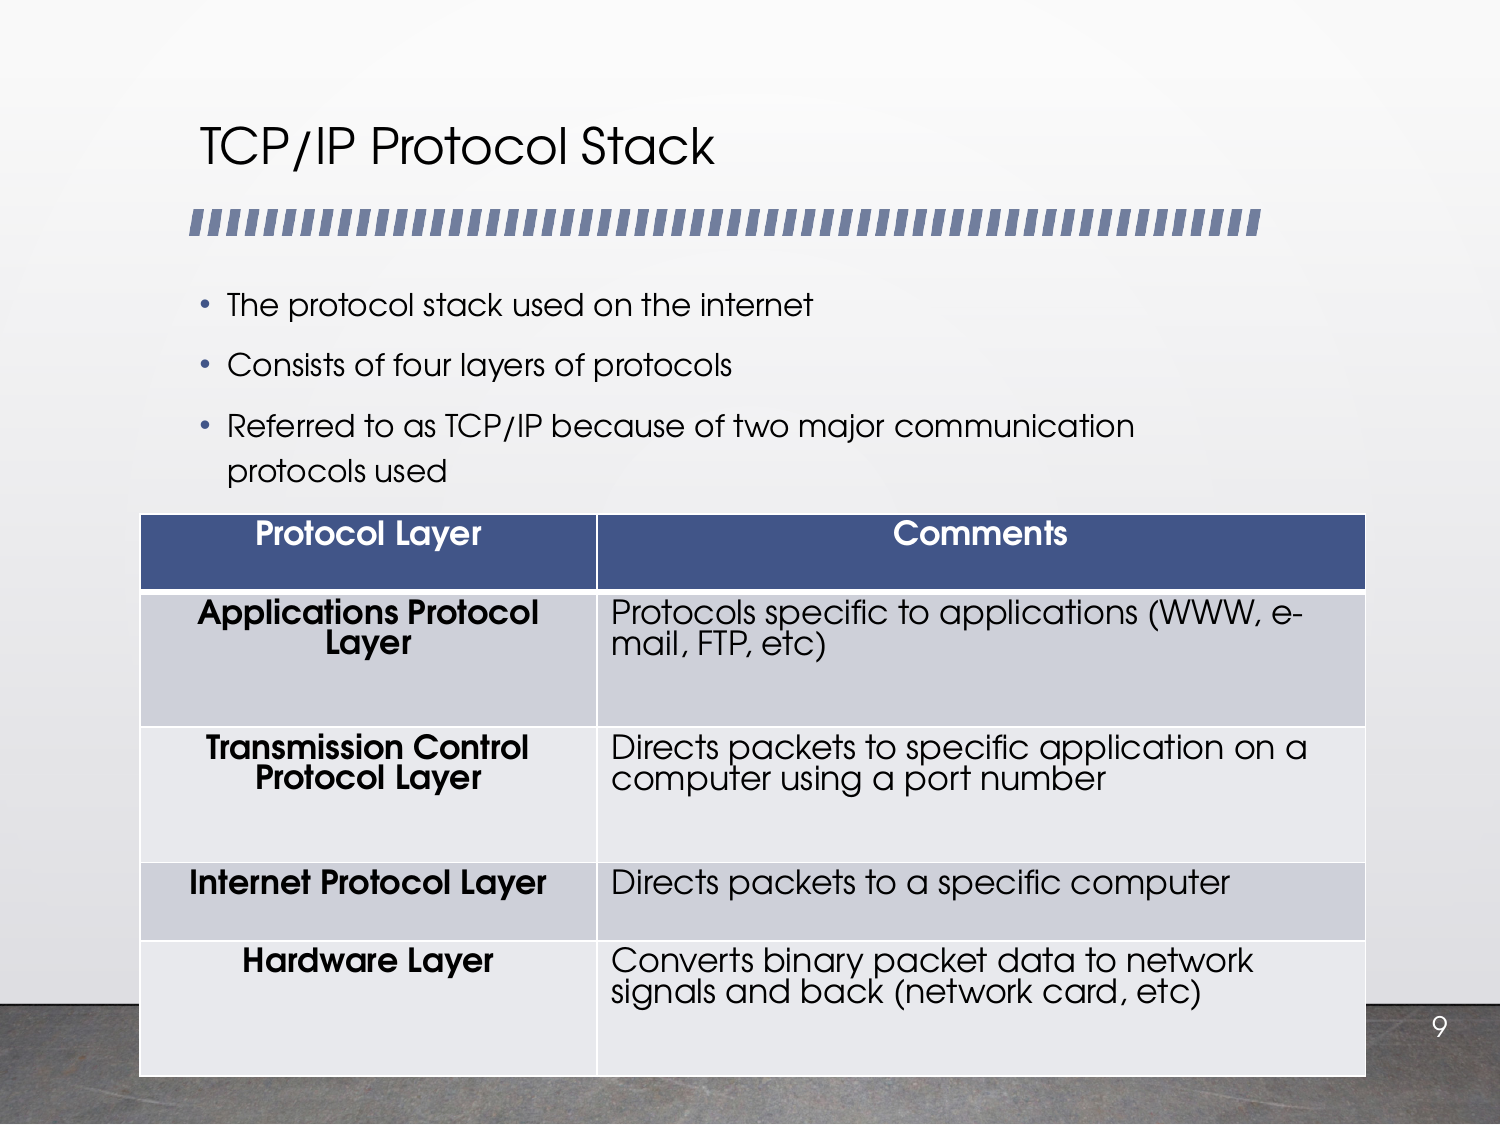

# TCP/IP Protocol Stack
The protocol stack used on the internet
Consists of four layers of protocols
Referred to as TCP/IP because of two major communication protocols used
| Protocol Layer | Comments |
| --- | --- |
| Applications Protocol Layer | Protocols specific to applications (WWW, e-mail, FTP, etc) |
| Transmission Control Protocol Layer | Directs packets to specific application on a computer using a port number |
| Internet Protocol Layer | Directs packets to a specific computer |
| Hardware Layer | Converts binary packet data to network signals and back (network card, etc) |